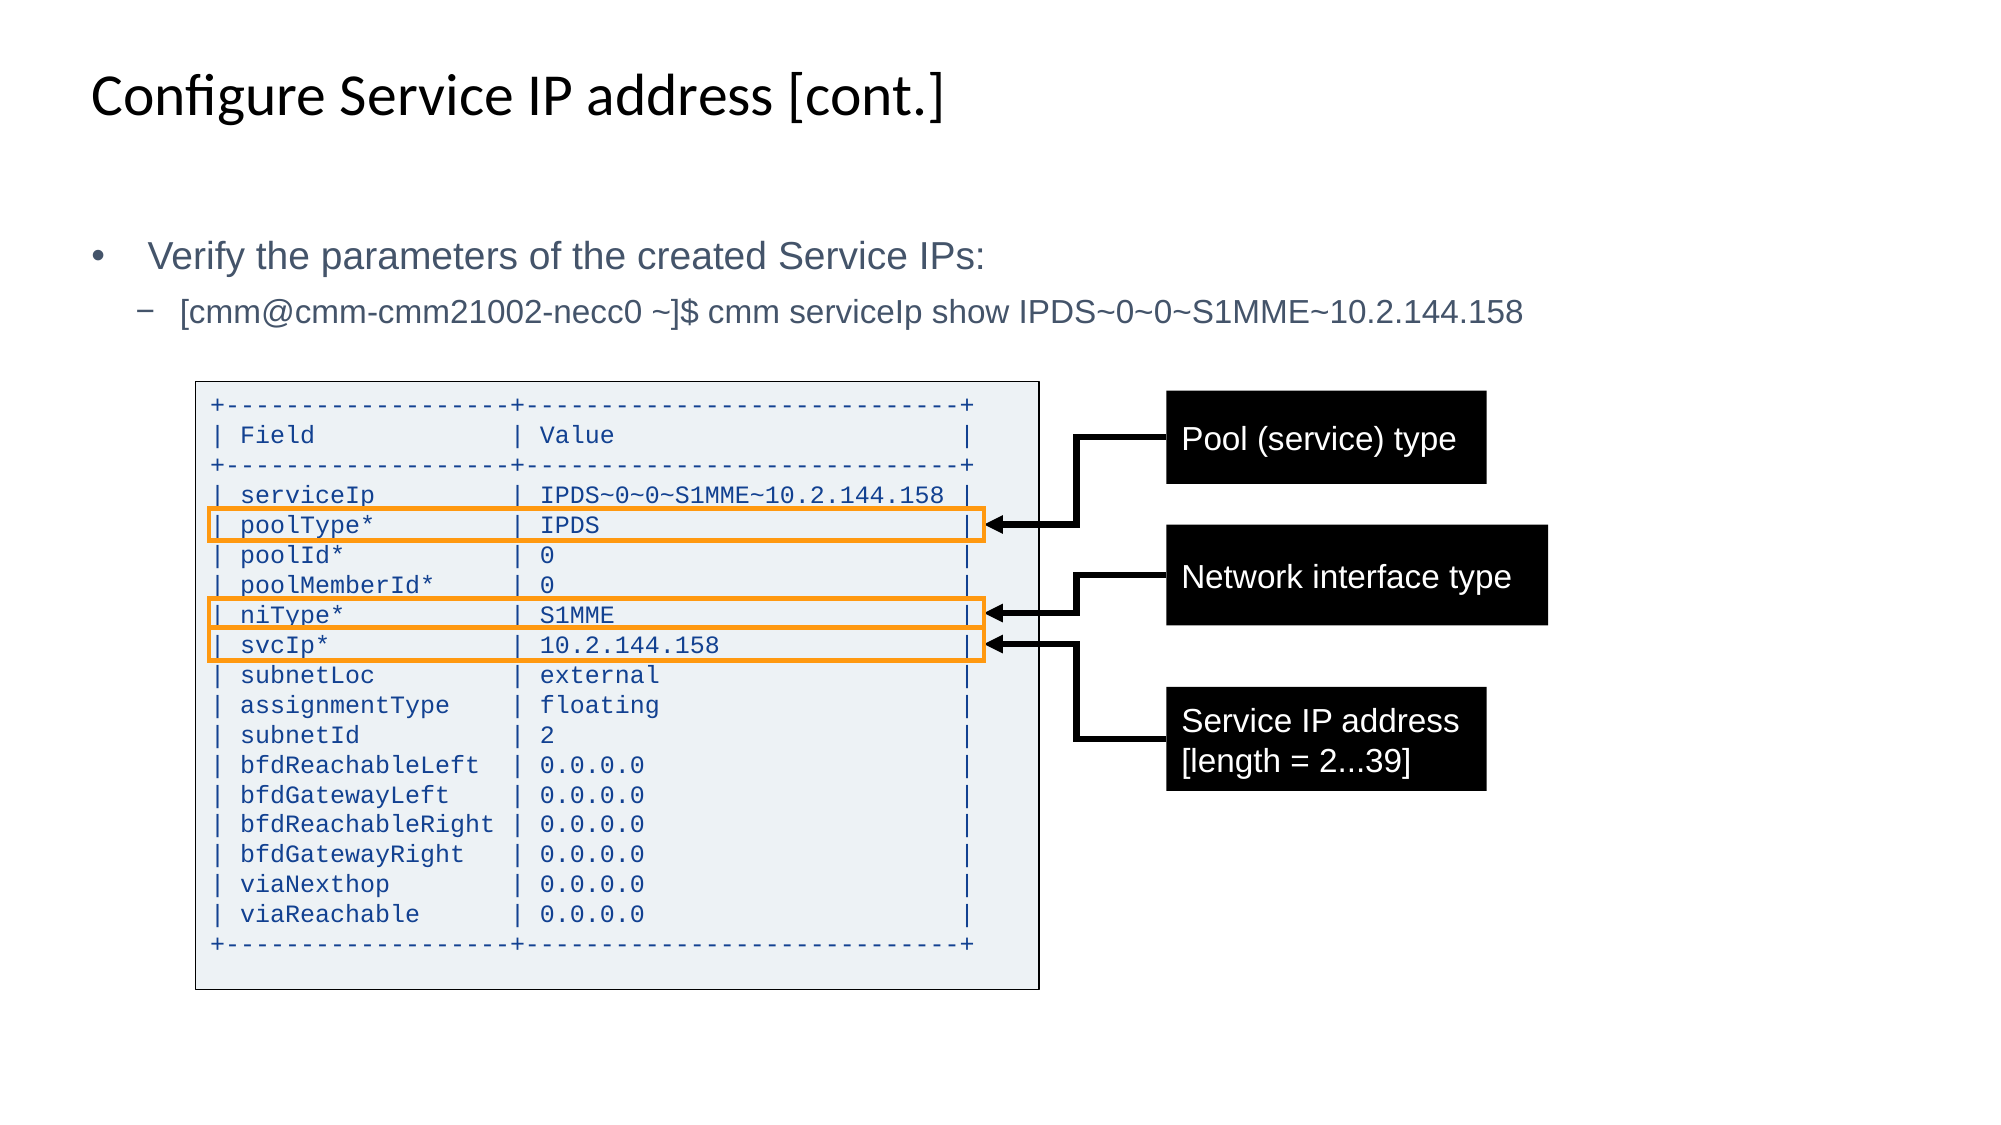

Slide excluded from Table of Contents
# Configure Service IP address [cont.]
Verify the parameters of the created Service IPs:
[cmm@cmm-cmm21002-necc0 ~]$ cmm serviceIp show IPDS~0~0~S1MME~10.2.144.158

+-------------------+-----------------------------+
| Field             | Value                       |
+-------------------+-----------------------------+
| serviceIp         | IPDS~0~0~S1MME~10.2.144.158 |
| poolType*         | IPDS                        |
| poolId*           | 0                           |
| poolMemberId*     | 0                           |
| niType*           | S1MME                       |
| svcIp*            | 10.2.144.158                |
| subnetLoc         | external                    |
| assignmentType    | floating                    |
| subnetId          | 2                           |
| bfdReachableLeft  | 0.0.0.0                     |
| bfdGatewayLeft    | 0.0.0.0                     |
| bfdReachableRight | 0.0.0.0                     |
| bfdGatewayRight   | 0.0.0.0                     |
| viaNexthop        | 0.0.0.0                     |
| viaReachable      | 0.0.0.0                     |
+-------------------+-----------------------------+
Pool (service) type

Network interface type

Service IP address
[length = 2...39]